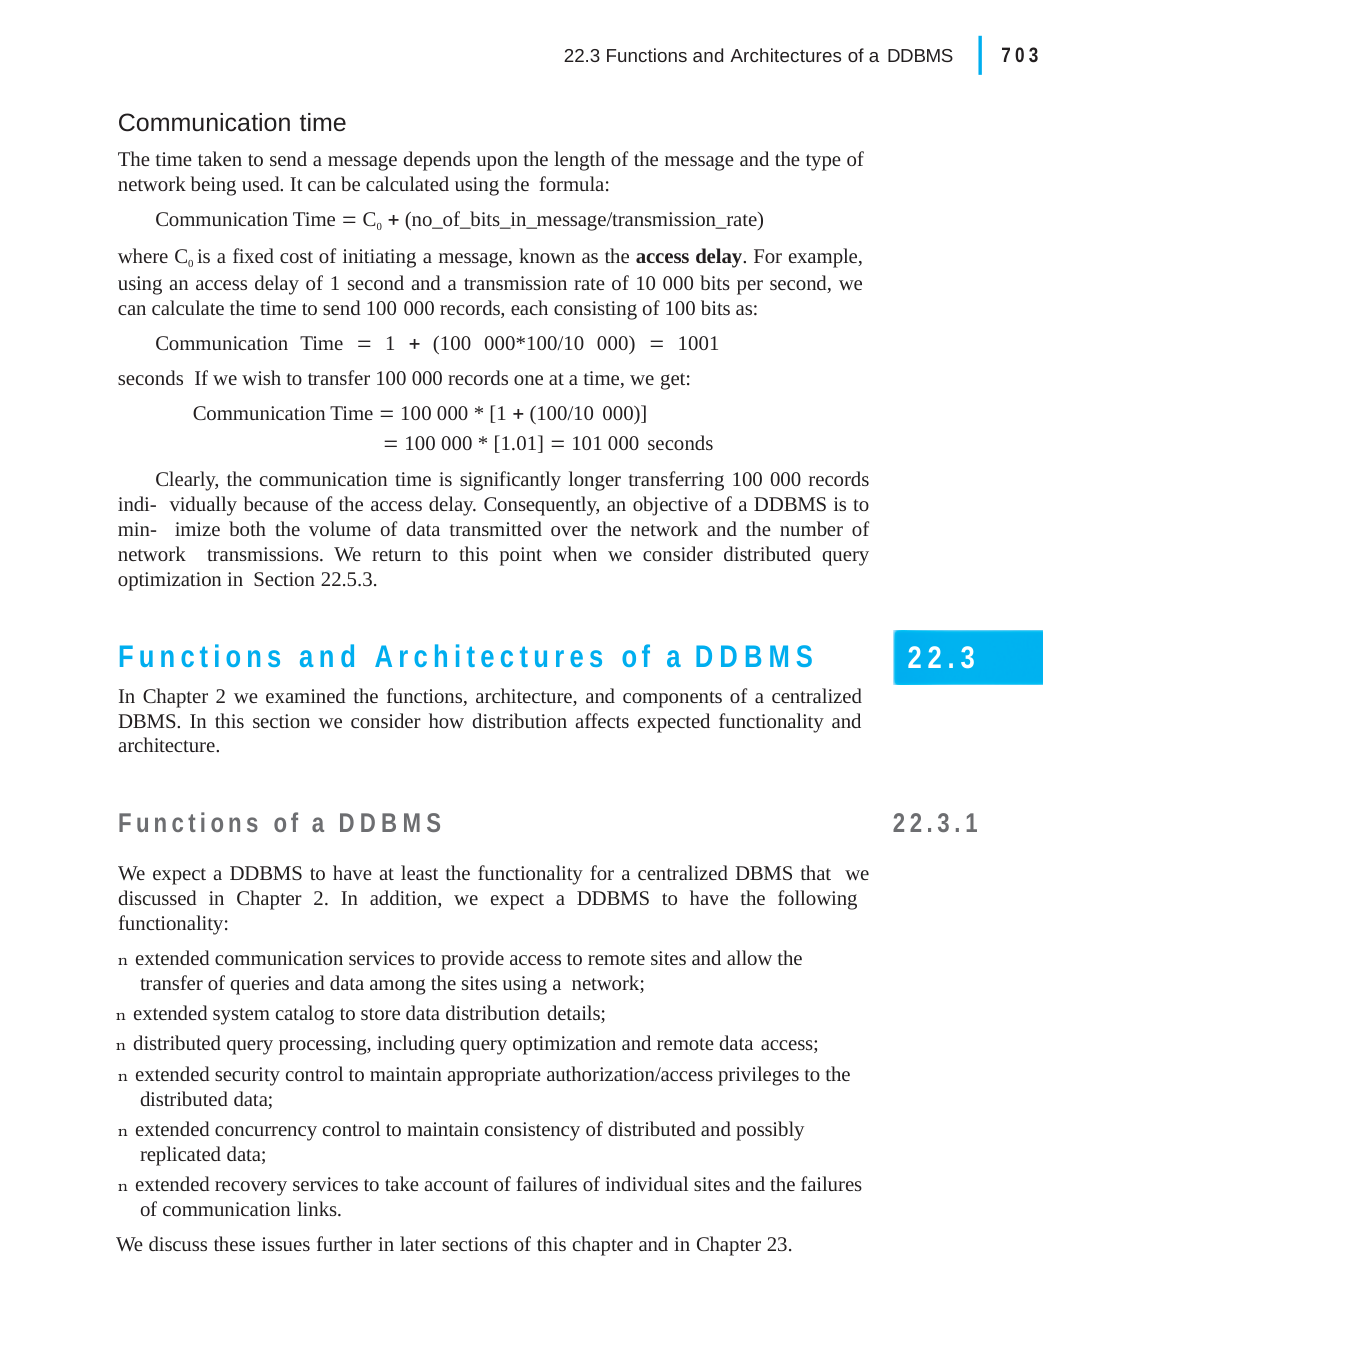

|
703
22.3 Functions and Architectures of a DDBMS
Communication time
The time taken to send a message depends upon the length of the message and the type of  network being used. It can be calculated using the formula:
Communication Time = C0  + (no_of_bits_in_message/transmission_rate)
where C0 is a fixed cost of initiating a message, known as the access delay. For example,  using an access delay of 1 second and a transmission rate of 10 000 bits per second, we  can calculate the time to send 100 000 records, each consisting of 100 bits as:
Communication Time = 1 + (100 000*100/10 000) = 1001 seconds  If we wish to transfer 100 000 records one at a time, we get:
Communication Time = 100 000 * [1 + (100/10 000)]
= 100 000 * [1.01] = 101 000 seconds
Clearly, the communication time is significantly longer transferring 100 000 records indi-  vidually because of the access delay. Consequently, an objective of a DDBMS is to min-  imize both the volume of data transmitted over the network and the number of network  transmissions. We return to this point when we consider distributed query optimization in  Section 22.5.3.
Functions and Architectures of a DDBMS
In Chapter 2 we examined the functions, architecture, and components of a centralized  DBMS. In this section we consider how distribution affects expected functionality and  architecture.

22.3
Functions of a DDBMS
We expect a DDBMS to have at least the functionality for a centralized DBMS that  we discussed in Chapter 2. In addition, we expect a DDBMS to have the following  functionality:
n extended communication services to provide access to remote sites and allow the  transfer of queries and data among the sites using a network;
n extended system catalog to store data distribution details;
n distributed query processing, including query optimization and remote data access;
n extended security control to maintain appropriate authorization/access privileges to the  distributed data;
n extended concurrency control to maintain consistency of distributed and possibly  replicated data;
n extended recovery services to take account of failures of individual sites and the failures  of communication links.
We discuss these issues further in later sections of this chapter and in Chapter 23.
22.3.1